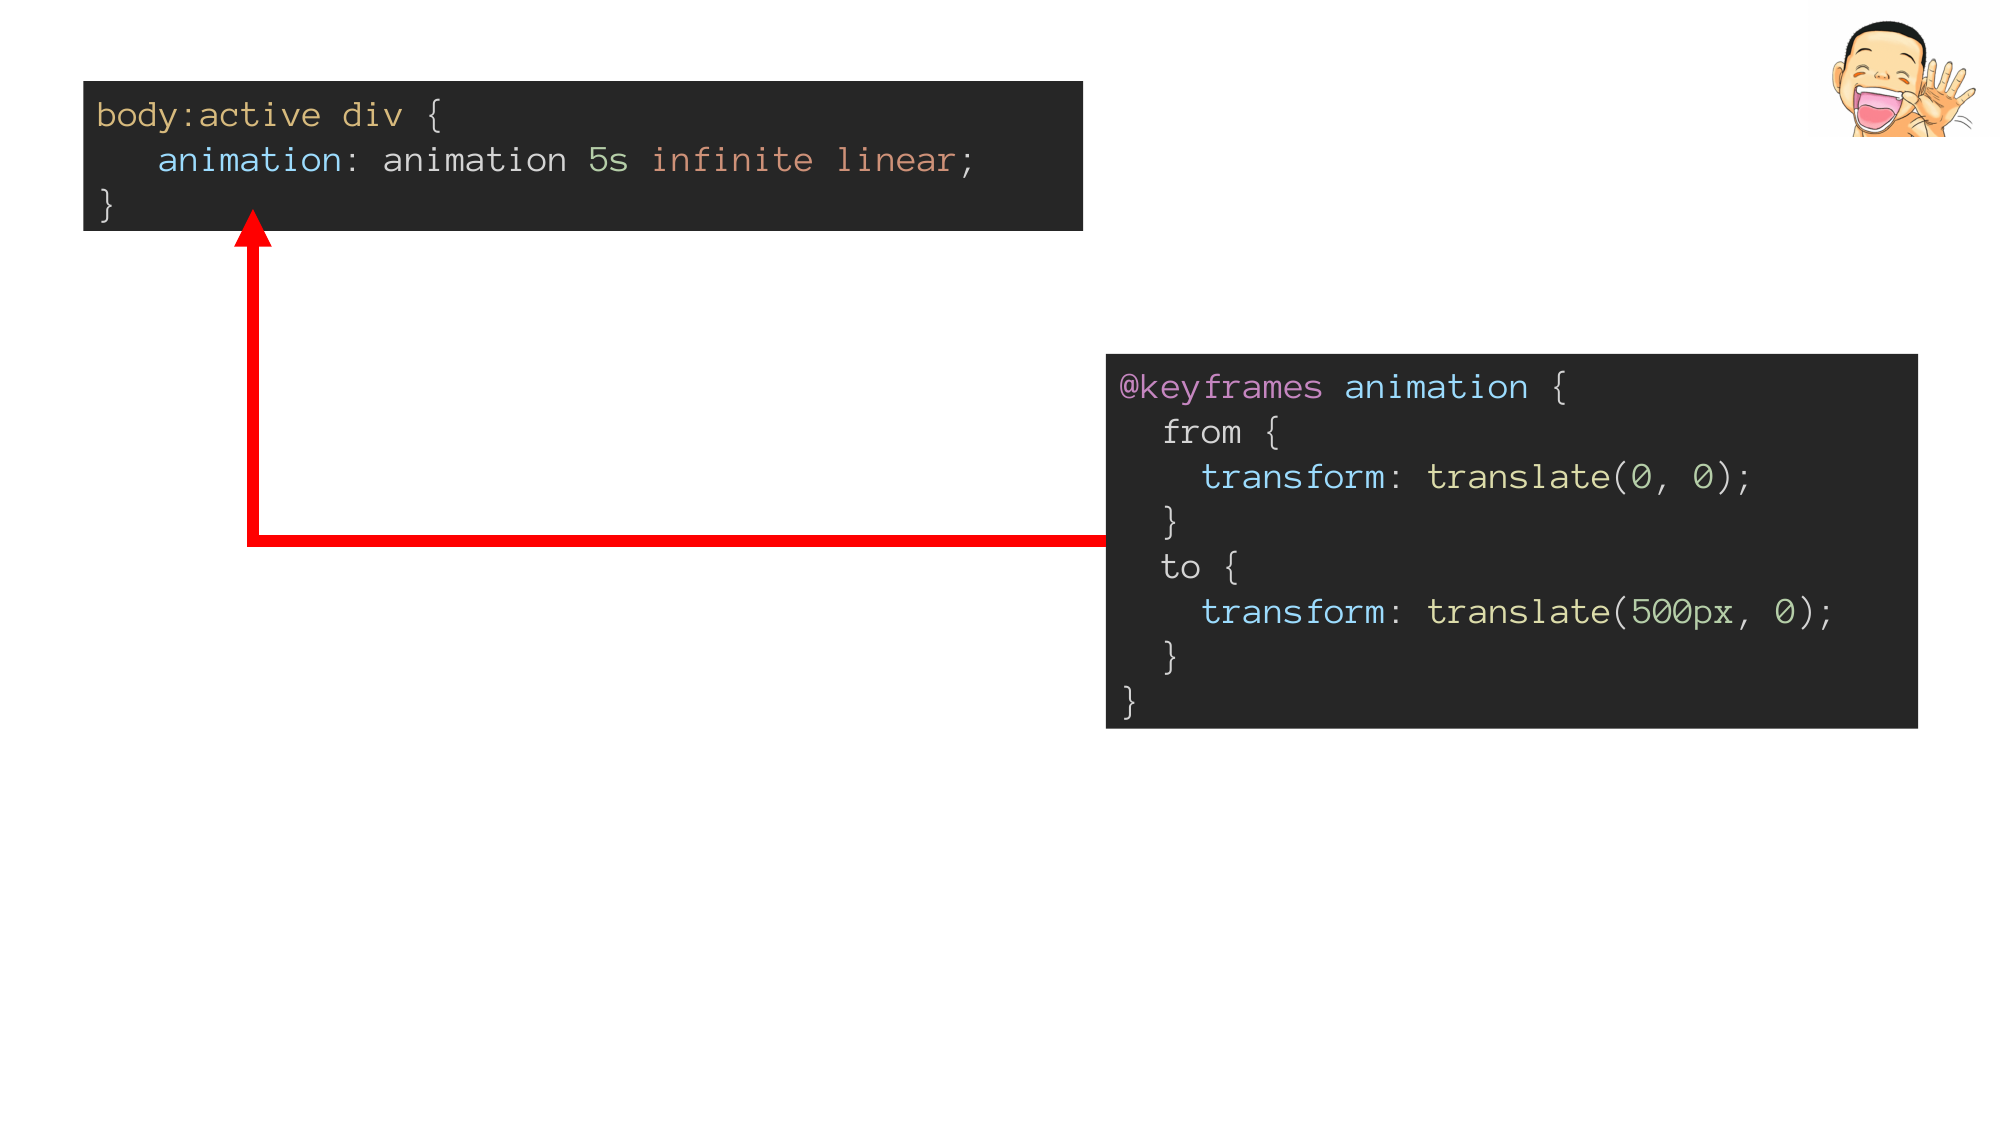

body:active div {
   animation: animation 5s infinite linear;
}

@keyframes animation {
  from {
    transform: translate(0, 0);
  }
  to {
    transform: translate(500px, 0);
  }
}